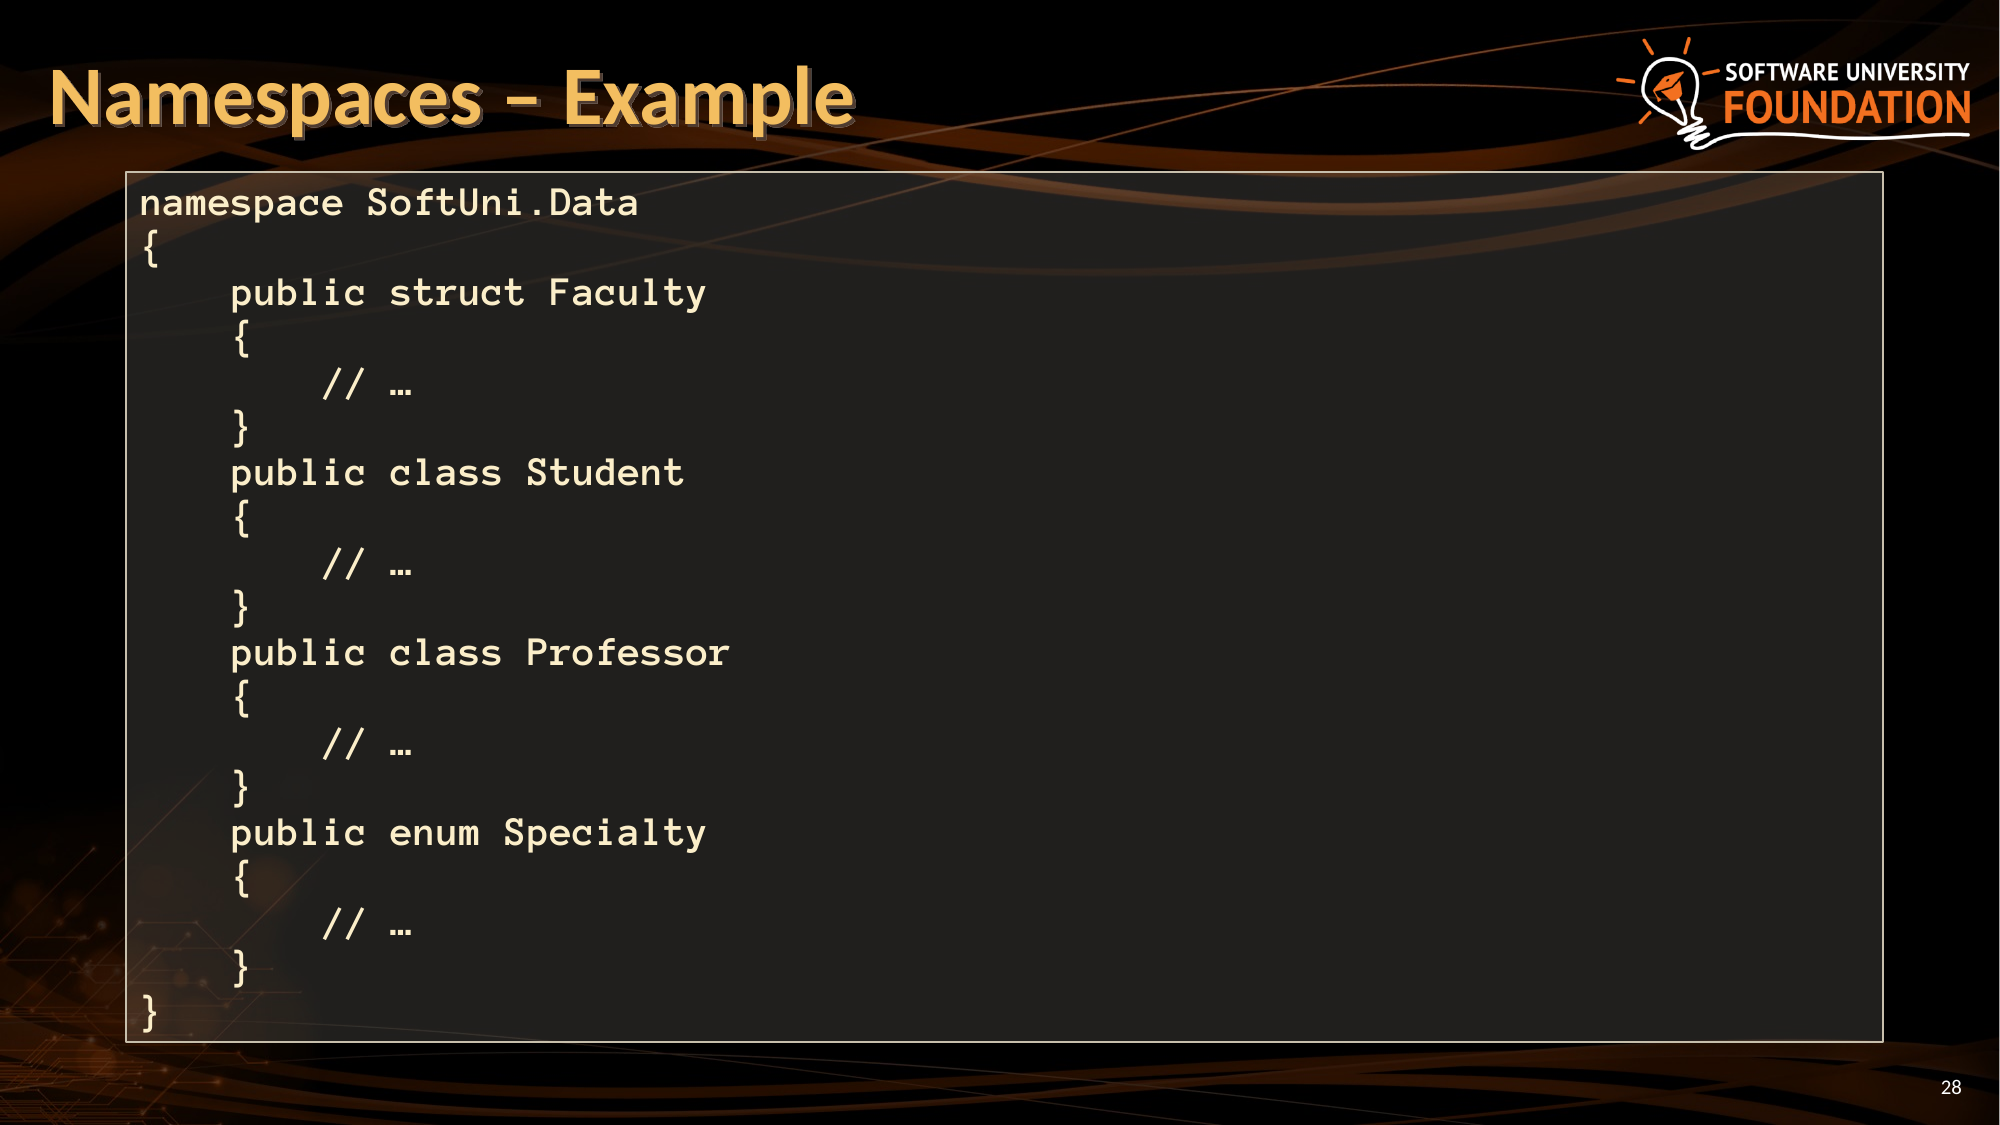

# Namespaces – Example
namespace SoftUni.Data
{
    public struct Faculty
    {
        // …
    }
    public class Student
    {
        // …
    }
    public class Professor
    {
        // …
    }
    public enum Specialty
    {
        // …
    }
}
28